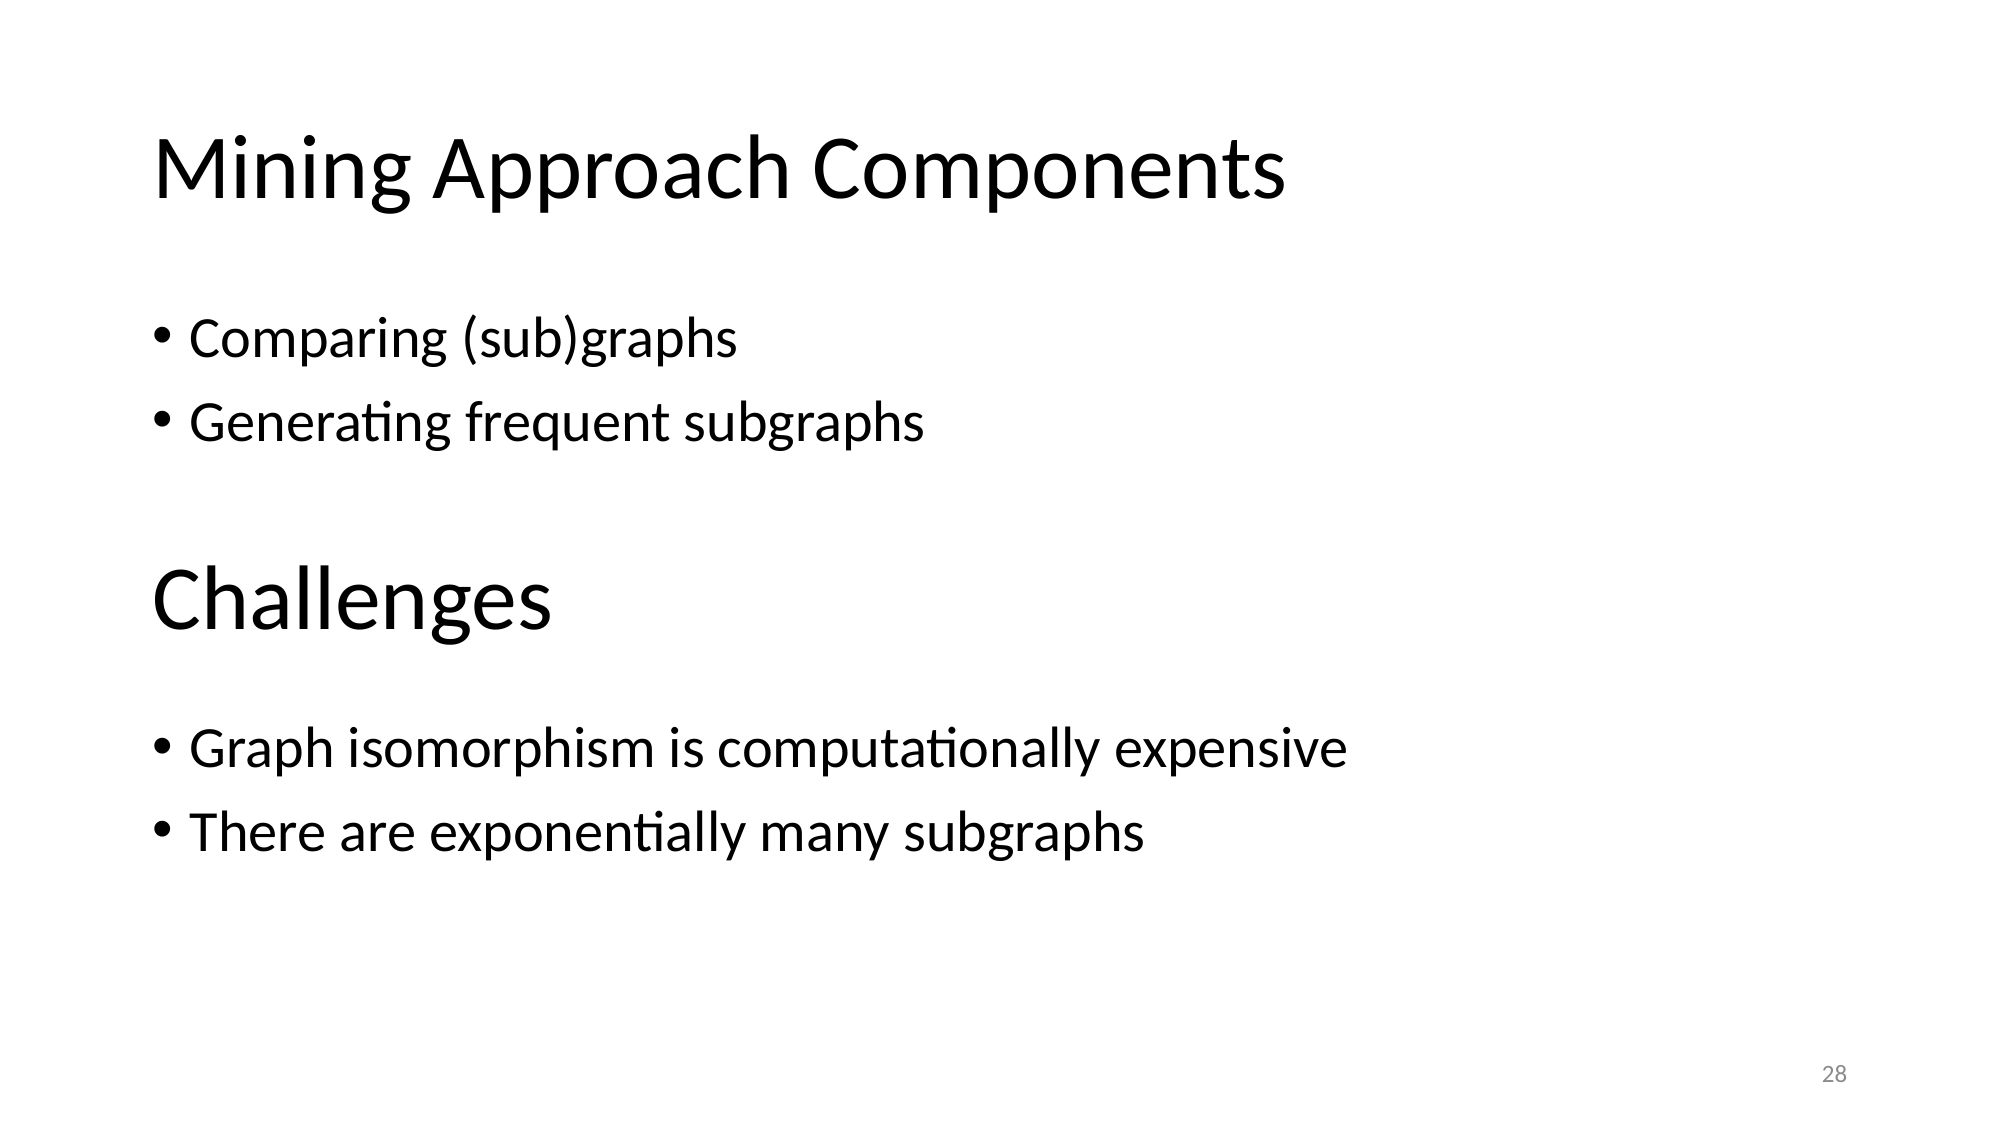

# Mining Approach Components
Comparing (sub)graphs
Generating frequent subgraphs
Challenges
Graph isomorphism is computationally expensive
There are exponentially many subgraphs
28